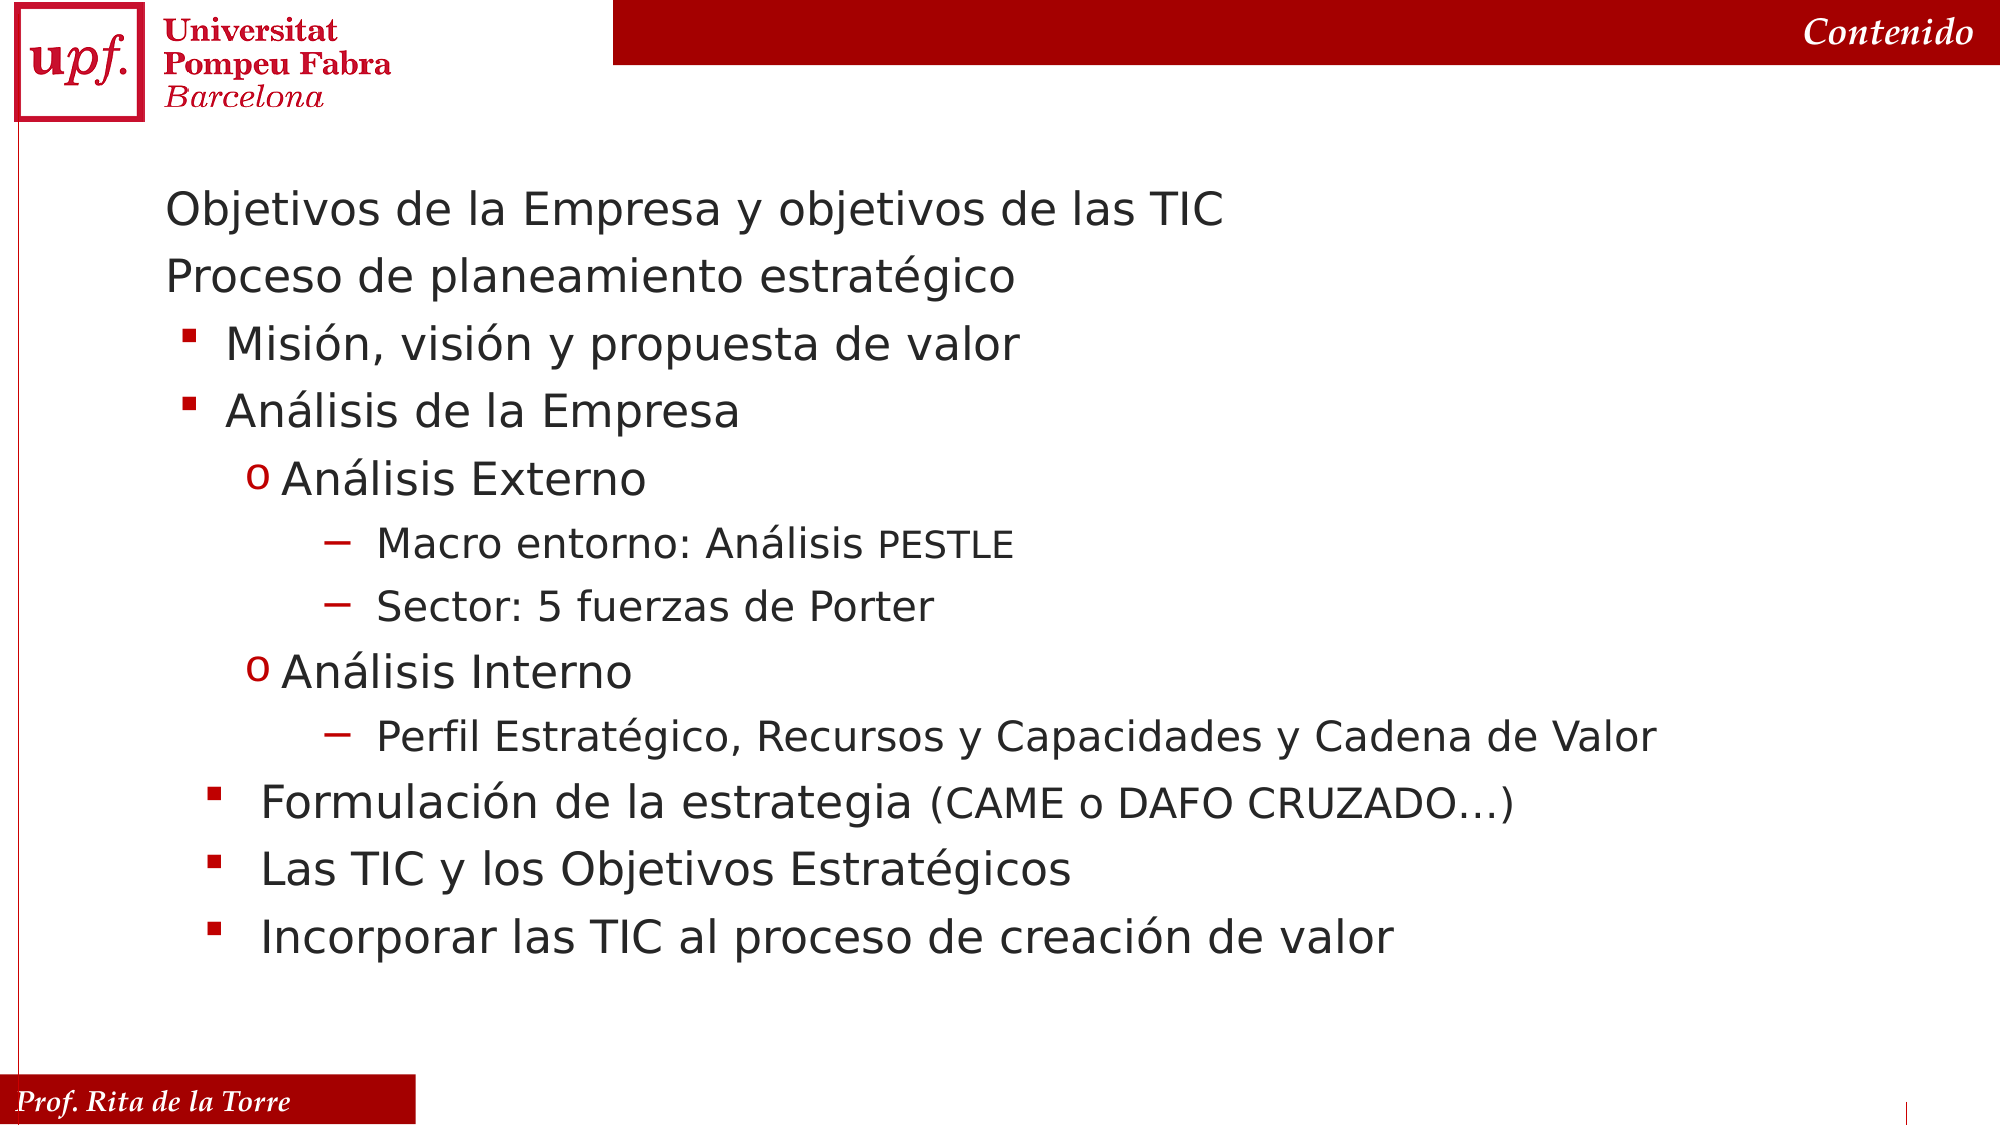

# Contenido
Objetivos de la Empresa y objetivos de las TIC
Proceso de planeamiento estratégico
Misión, visión y propuesta de valor
Análisis de la Empresa
Análisis Externo
Macro entorno: Análisis PESTLE
Sector: 5 fuerzas de Porter
Análisis Interno
Perfil Estratégico, Recursos y Capacidades y Cadena de Valor
Formulación de la estrategia (CAME o DAFO CRUZADO…)
Las TIC y los Objetivos Estratégicos
Incorporar las TIC al proceso de creación de valor